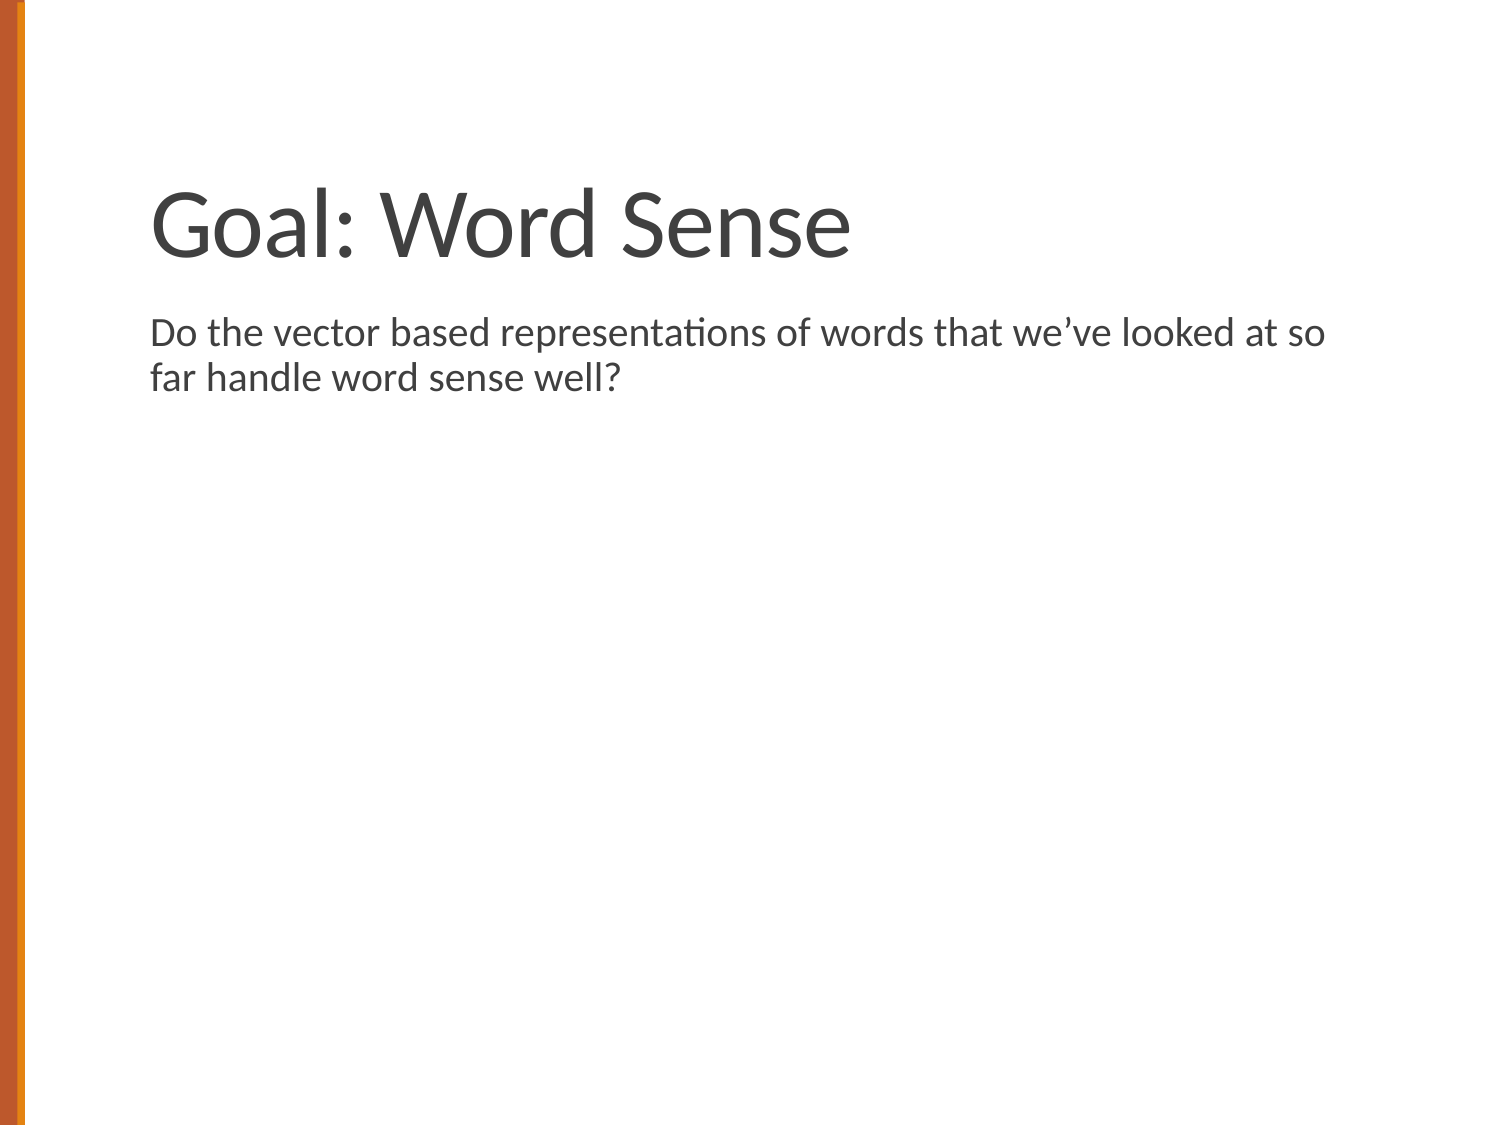

# Goal: Word Sense
Do the vector based representations of words that we’ve looked at so far handle word sense well?